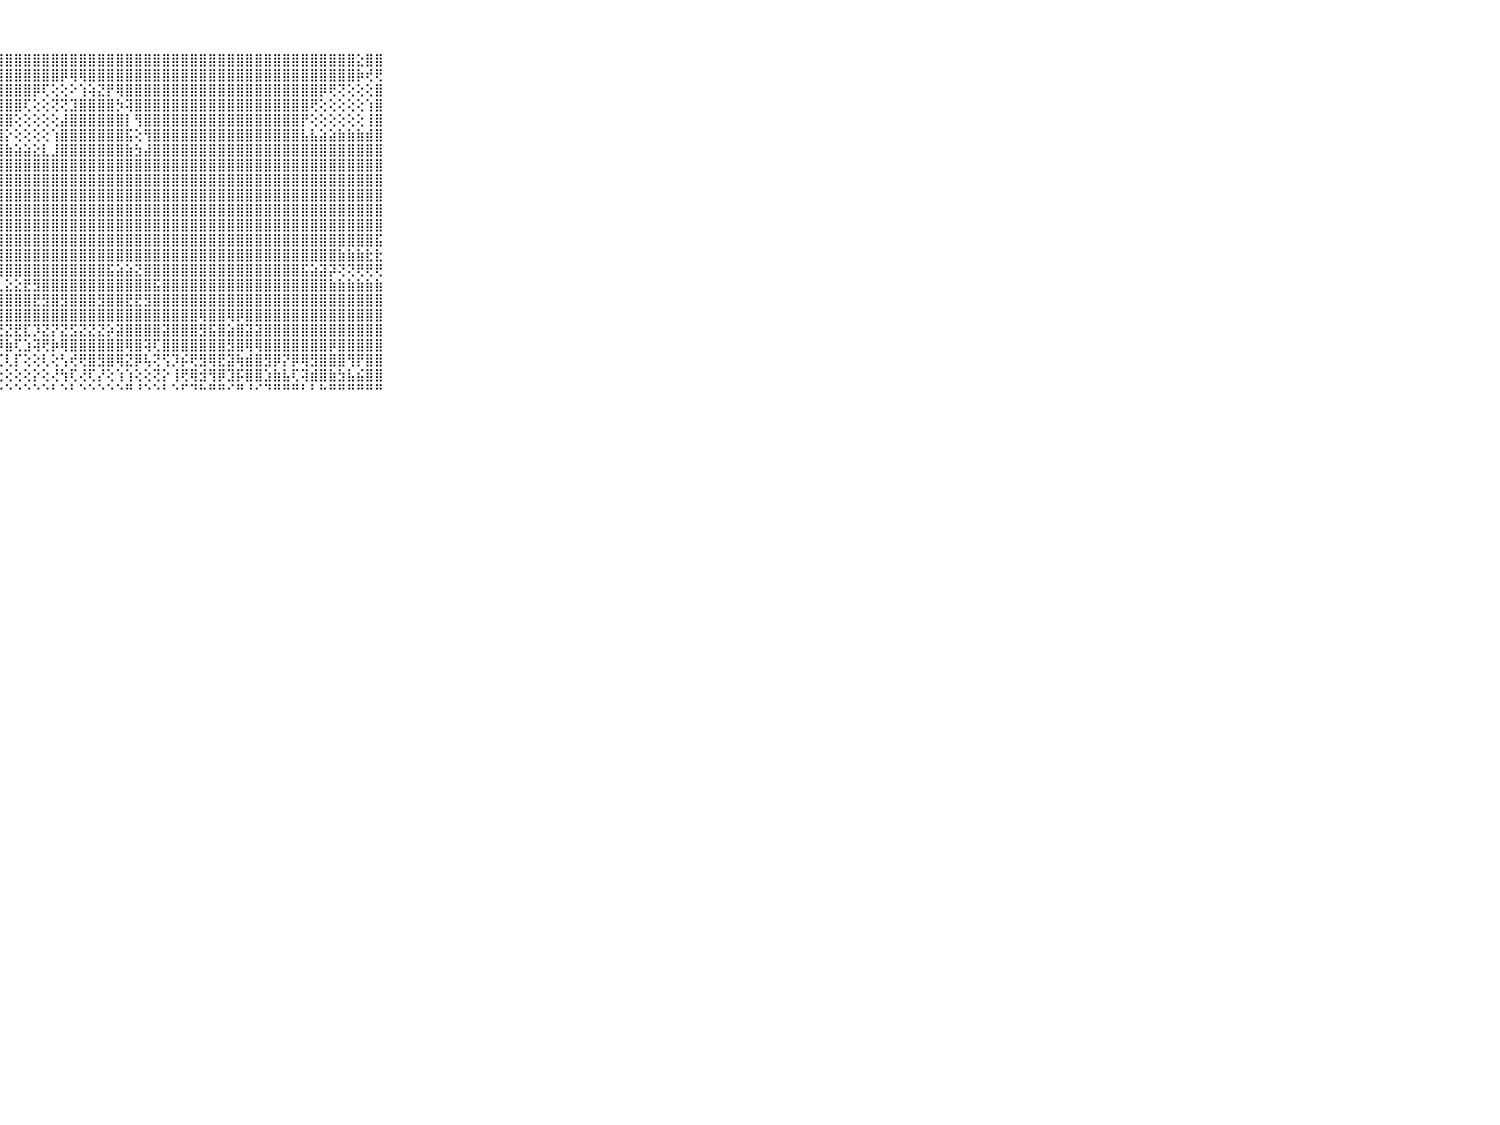

⠀⠀⠀⠀⠀⠀⠀⠀⠀⠀⠀⢸⣿⣿⣿⣿⣿⣿⣿⣿⣿⣿⣿⣿⣿⣿⣿⣿⣿⣿⣿⣿⣿⣿⣿⣿⣿⣿⣿⣿⣿⣿⣿⣿⣿⣿⣿⣿⣿⣿⣿⣿⣿⣿⣿⣿⣿⣿⣿⣿⣿⣿⣿⣿⣿⣿⣕⣿⣿⠀⠀⠀⠀⠀⠀⠀⠀⠀⠀⠀⠀
⠀⠀⠀⠀⠀⠀⠀⠀⠀⠀⠀⢸⣿⣿⣿⣿⣿⣿⣿⣿⣿⣿⣿⣿⣿⣿⣿⣿⣿⣿⣿⣿⣿⣿⡿⢿⢿⣿⣿⣿⣿⣿⣿⣿⣿⣿⣿⣿⣿⣿⣿⣿⣿⣿⣿⣿⣿⣿⣿⣿⣿⣿⣿⣿⣿⣿⡷⢞⢟⠀⠀⠀⠀⠀⠀⠀⠀⠀⠀⠀⠀
⠀⠀⠀⠀⠀⠀⠀⠀⠀⠀⠀⢸⣿⣿⣿⣿⣿⣿⣿⣿⣿⣿⣿⣿⣿⣿⣿⣿⣿⣿⣿⡿⢏⢕⢕⠕⢱⢵⣝⡟⢿⣿⣿⣿⣿⣿⣿⣿⣿⣿⣿⣿⣿⣿⣿⣿⣿⣿⣿⣿⣿⣿⡿⢟⢝⢕⢕⢕⣿⠀⠀⠀⠀⠀⠀⠀⠀⠀⠀⠀⠀
⠀⠀⠀⠀⠀⠀⠀⠀⠀⠀⠀⢸⣿⣿⣿⣿⣿⣿⣿⣿⣿⣿⣿⣿⣿⣿⣿⣿⣿⣿⢏⢕⢕⢝⢝⣹⣿⣿⣿⣿⡳⢽⣿⣿⣿⣿⣿⣿⣿⣿⣿⣿⣿⣿⣿⣿⣿⣿⣿⣿⣿⢟⢕⢕⢕⢕⢕⢱⣿⠀⠀⠀⠀⠀⠀⠀⠀⠀⠀⠀⠀
⠀⠀⠀⠀⠀⠀⠀⠀⠀⠀⠀⢸⣿⣿⣿⣿⣿⣿⣿⣿⣿⣿⣿⣿⣿⣿⣿⣿⣿⢕⢕⢕⢕⢕⣼⣿⣿⣿⣿⣿⣿⡇⢻⣿⣿⣿⣿⣿⣿⣿⣿⣿⣿⣿⣿⣿⣿⣿⣿⣿⡟⢕⢕⢕⢕⢕⢕⢸⣿⠀⠀⠀⠀⠀⠀⠀⠀⠀⠀⠀⠀
⠀⠀⠀⠀⠀⠀⠀⠀⠀⠀⠀⢸⣿⣿⣿⣿⣿⣿⣿⣿⣿⣿⣿⣿⣿⣿⣿⣿⡕⢕⢕⢕⢕⢱⣿⣿⣿⣿⣿⣿⣿⣯⢕⢻⣿⣿⣿⣿⣿⣿⣿⣿⣿⣿⣿⣿⣿⣿⣿⣿⣧⣧⣵⣵⣷⣷⣷⣾⣿⠀⠀⠀⠀⠀⠀⠀⠀⠀⠀⠀⠀
⠀⠀⠀⠀⠀⠀⠀⠀⠀⠀⠀⢸⣿⣿⣿⣿⣿⣿⣿⣿⣿⣿⣿⣿⣿⣿⣿⣿⣷⣵⣵⣕⣇⣸⣿⣿⣿⣿⣿⣿⣿⣷⣳⣼⣿⣿⣿⣿⣿⣿⣿⣿⣿⣿⣿⣿⣿⣿⣿⣿⣿⣿⣿⣿⣿⣿⣿⣿⣿⠀⠀⠀⠀⠀⠀⠀⠀⠀⠀⠀⠀
⠀⠀⠀⠀⠀⠀⠀⠀⠀⠀⠀⢸⣿⣿⣿⣿⣿⣿⣿⡟⢝⢝⣿⣿⣿⣿⣿⣿⣿⣿⣿⣿⣿⣿⣿⣿⣿⣿⣿⣿⣿⣿⣿⣿⣿⣿⣿⣿⣿⣿⣿⣿⣿⣿⣿⣿⣿⣿⣿⣿⣿⣿⣿⣿⣿⣿⣿⣿⣿⠀⠀⠀⠀⠀⠀⠀⠀⠀⠀⠀⠀
⠀⠀⠀⠀⠀⠀⠀⠀⠀⠀⠀⢸⣿⣿⣿⣿⣿⣿⣿⣿⣷⢺⢿⣿⣿⣿⣿⣿⣿⣿⣿⣿⣿⣿⣿⣿⣿⣿⣿⣿⣿⣿⣿⣿⣿⣿⣿⣿⣿⣿⣿⣿⣿⣿⣿⣿⣿⣿⣿⣿⣿⣿⣿⣿⣿⣿⣿⣿⣿⠀⠀⠀⠀⠀⠀⠀⠀⠀⠀⠀⠀
⠀⠀⠀⠀⠀⠀⠀⠀⠀⠀⠀⢸⣿⣿⣿⣿⣿⣿⣿⢏⢕⢕⢕⢟⣿⣿⣿⣿⣿⣿⣿⣿⣿⣿⣿⣿⣿⣿⣿⣿⣿⣿⣿⣿⣿⣿⣿⣿⣿⣿⣿⣿⣿⣿⣿⣿⣿⣿⣿⣿⣿⣿⣿⣿⣿⣿⣿⣿⣿⠀⠀⠀⠀⠀⠀⠀⠀⠀⠀⠀⠀
⠀⠀⠀⠀⠀⠀⠀⠀⠀⠀⠀⢸⣿⣿⣿⣿⣿⢟⣕⡕⢕⢕⢕⢱⣿⣿⣿⣿⣿⣿⣿⣿⣿⣿⣿⣿⣿⣿⣿⣿⣿⣿⣿⣿⣿⣿⣿⣿⣿⣿⣿⣿⣿⣿⣿⣿⣿⣿⣿⣿⣿⣿⣿⣿⣿⣿⣿⣿⣿⠀⠀⠀⠀⠀⠀⠀⠀⠀⠀⠀⠀
⠀⠀⠀⠀⠀⠀⠀⠀⠀⠀⠀⢸⣿⣿⣿⣿⣿⣿⡿⢏⢕⢕⢱⣷⣿⣿⣿⣿⣿⣿⣿⣿⣿⣿⣿⣿⣿⣿⣿⣿⣿⣿⣿⣿⣿⣿⣿⣿⣿⣿⣿⣿⣿⣿⣿⣿⣿⣿⣿⣿⣿⣿⣿⣿⣿⣿⣿⣿⣿⠀⠀⠀⠀⠀⠀⠀⠀⠀⠀⠀⠀
⠀⠀⠀⠀⠀⠀⠀⠀⠀⠀⠀⢸⣿⣿⡿⢟⢏⢕⢕⢕⢕⣱⣾⣿⣿⣿⣿⣿⣿⣿⣿⣿⣿⣿⣿⣿⣿⣿⣿⣿⣿⣿⣿⣿⣿⣿⣿⣿⣿⣿⣿⣿⣿⣿⣿⣿⣿⣿⣿⣿⣿⣿⣿⣿⣿⣿⣿⣿⣯⠀⠀⠀⠀⠀⠀⠀⠀⠀⠀⠀⠀
⠀⠀⠀⠀⠀⠀⠀⠀⠀⠀⠀⢸⣿⣧⡕⣴⣣⣵⣷⣿⣧⢿⣿⣿⣿⣿⣿⣿⣿⣿⣿⣿⣿⣿⣿⣿⣿⣿⣿⣿⣿⣿⣿⣿⣿⣿⣿⣿⣿⣿⣿⣿⣿⣿⣿⣿⣿⣿⣿⣿⣿⣿⣿⣿⣷⣷⣷⣗⣗⠀⠀⠀⠀⠀⠀⠀⠀⠀⠀⠀⠀
⠀⠀⠀⠀⠀⠀⠀⠀⠀⠀⠀⢸⣿⣿⣷⣇⢻⣿⣿⣿⣿⣷⣷⣵⣝⣝⡻⢿⣿⣿⣿⣿⣿⣿⣿⣿⣿⣿⣿⣯⣵⣵⣝⣿⣿⣿⣿⣿⣿⣿⣿⣿⣿⣿⣿⣿⣿⣿⣿⣿⣯⣵⣽⡽⢝⢝⢟⢟⢟⠀⠀⠀⠀⠀⠀⠀⠀⠀⠀⠀⠀
⠀⠀⠀⠀⠀⠀⠀⠀⠀⠀⠀⠸⢟⢻⢟⢝⢑⢕⢝⣟⣿⣿⣟⢻⢟⣿⣗⣇⣕⣕⣟⣻⣿⣿⣿⣿⣿⣿⣿⣿⣿⣿⣿⣿⣯⣿⣿⣿⣿⣿⣿⣿⣿⣿⣿⣿⣿⣿⣿⣿⣿⣿⣿⣷⣷⣷⣷⣷⣷⠀⠀⠀⠀⠀⠀⠀⠀⠀⠀⠀⠀
⠀⠀⠀⠀⠀⠀⠀⠀⠀⠀⠀⢸⣿⣿⣿⣾⢿⣿⣿⢿⢿⣿⢿⢷⣿⣿⡿⣿⣿⣿⣿⣟⣻⣿⣻⣿⣿⣿⣻⣿⣿⣟⣟⣻⣿⣿⣿⣿⣿⣿⣿⣿⣿⣿⣿⣿⣿⣿⣿⣿⣿⣿⣿⣿⣿⣿⣿⣿⣿⠀⠀⠀⠀⠀⠀⠀⠀⠀⠀⠀⠀
⠀⠀⠀⠀⠀⠀⠀⠀⠀⠀⠀⢸⣿⣿⣿⣿⣿⣿⣿⣿⣿⣿⣿⣿⣿⣿⣿⣿⣿⣿⣿⣿⣿⣿⣿⣿⣿⣿⣿⣿⣿⣿⣿⣿⣿⣿⣿⣿⣿⢿⣿⣿⢿⡿⣿⣿⣿⣿⣿⣿⣿⣿⣿⣿⣿⣿⣿⣿⣿⠀⠀⠀⠀⠀⠀⠀⠀⠀⠀⠀⠀
⠀⠀⠀⠀⠀⠀⠀⠀⠀⠀⠀⢱⢿⣿⢿⢿⣿⡿⣿⣿⣿⢿⢿⢿⢟⢟⢟⢝⣝⣟⣏⡹⣝⡝⣝⣫⣝⣝⣝⡵⣽⣿⣿⣿⣿⣽⣿⣿⣿⣻⣯⣿⣵⣿⣽⣽⣿⣿⣿⣿⣿⣿⣿⣿⣿⣿⣿⣿⣿⠀⠀⠀⠀⠀⠀⠀⠀⠀⠀⠀⠀
⠀⠀⠀⠀⠀⠀⠀⠀⠀⠀⠀⢕⢟⢏⣇⡗⡳⡕⡻⣽⢿⢏⣳⣟⡕⡕⣱⡿⣷⢏⣱⢽⢟⡷⢿⣿⣿⣿⣿⣿⣿⢿⣿⢽⢏⣿⣿⣿⣿⣿⣿⣿⣻⣿⢿⢿⣿⣿⣿⣿⣿⣿⣿⡿⣿⣿⣿⣿⣿⠀⠀⠀⠀⠀⠀⠀⠀⠀⠀⠀⠀
⠀⠀⠀⠀⠀⠀⠀⠀⠀⠀⠀⢕⢕⢕⢕⢵⢽⢾⢺⢻⢝⢏⢞⢟⢝⢟⢟⢏⢇⡏⢕⢕⢇⢕⢣⢞⢟⣿⣻⣿⢿⣝⡿⢧⢝⢫⡹⡮⢟⣻⢿⣟⣽⢷⣾⣿⣻⡿⡝⡿⢿⣻⣿⣿⣿⢻⡟⣿⣿⠀⠀⠀⠀⠀⠀⠀⠀⠀⠀⠀⠀
⠀⠀⠀⠀⠀⠀⠀⠀⠀⠀⠀⢕⢕⣕⣱⢕⢇⢱⡕⢕⢕⢕⢕⢕⢕⢕⢕⢕⢕⢕⢕⡕⢕⢜⢳⢏⢜⢏⡜⢕⢱⢱⢕⢕⢝⡕⢸⢟⢿⣺⢻⡿⣹⡯⣿⣿⣱⣷⣧⢏⢽⣾⣿⣷⣳⣧⣮⣿⣿⠀⠀⠀⠀⠀⠀⠀⠀⠀⠀⠀⠀
⠀⠀⠀⠀⠀⠀⠀⠀⠀⠀⠀⠑⠑⠑⠑⠘⠑⠑⠑⠑⠑⠑⠑⠑⠑⠑⠑⠑⠑⠑⠑⠑⠑⠃⠑⠃⠑⠑⠑⠑⠑⠛⠘⠑⠑⠃⠑⠋⠙⠓⠛⠛⠊⠛⠘⠊⠙⠛⠛⠛⠃⠃⠓⠛⠛⠛⠛⠛⠛⠀⠀⠀⠀⠀⠀⠀⠀⠀⠀⠀⠀